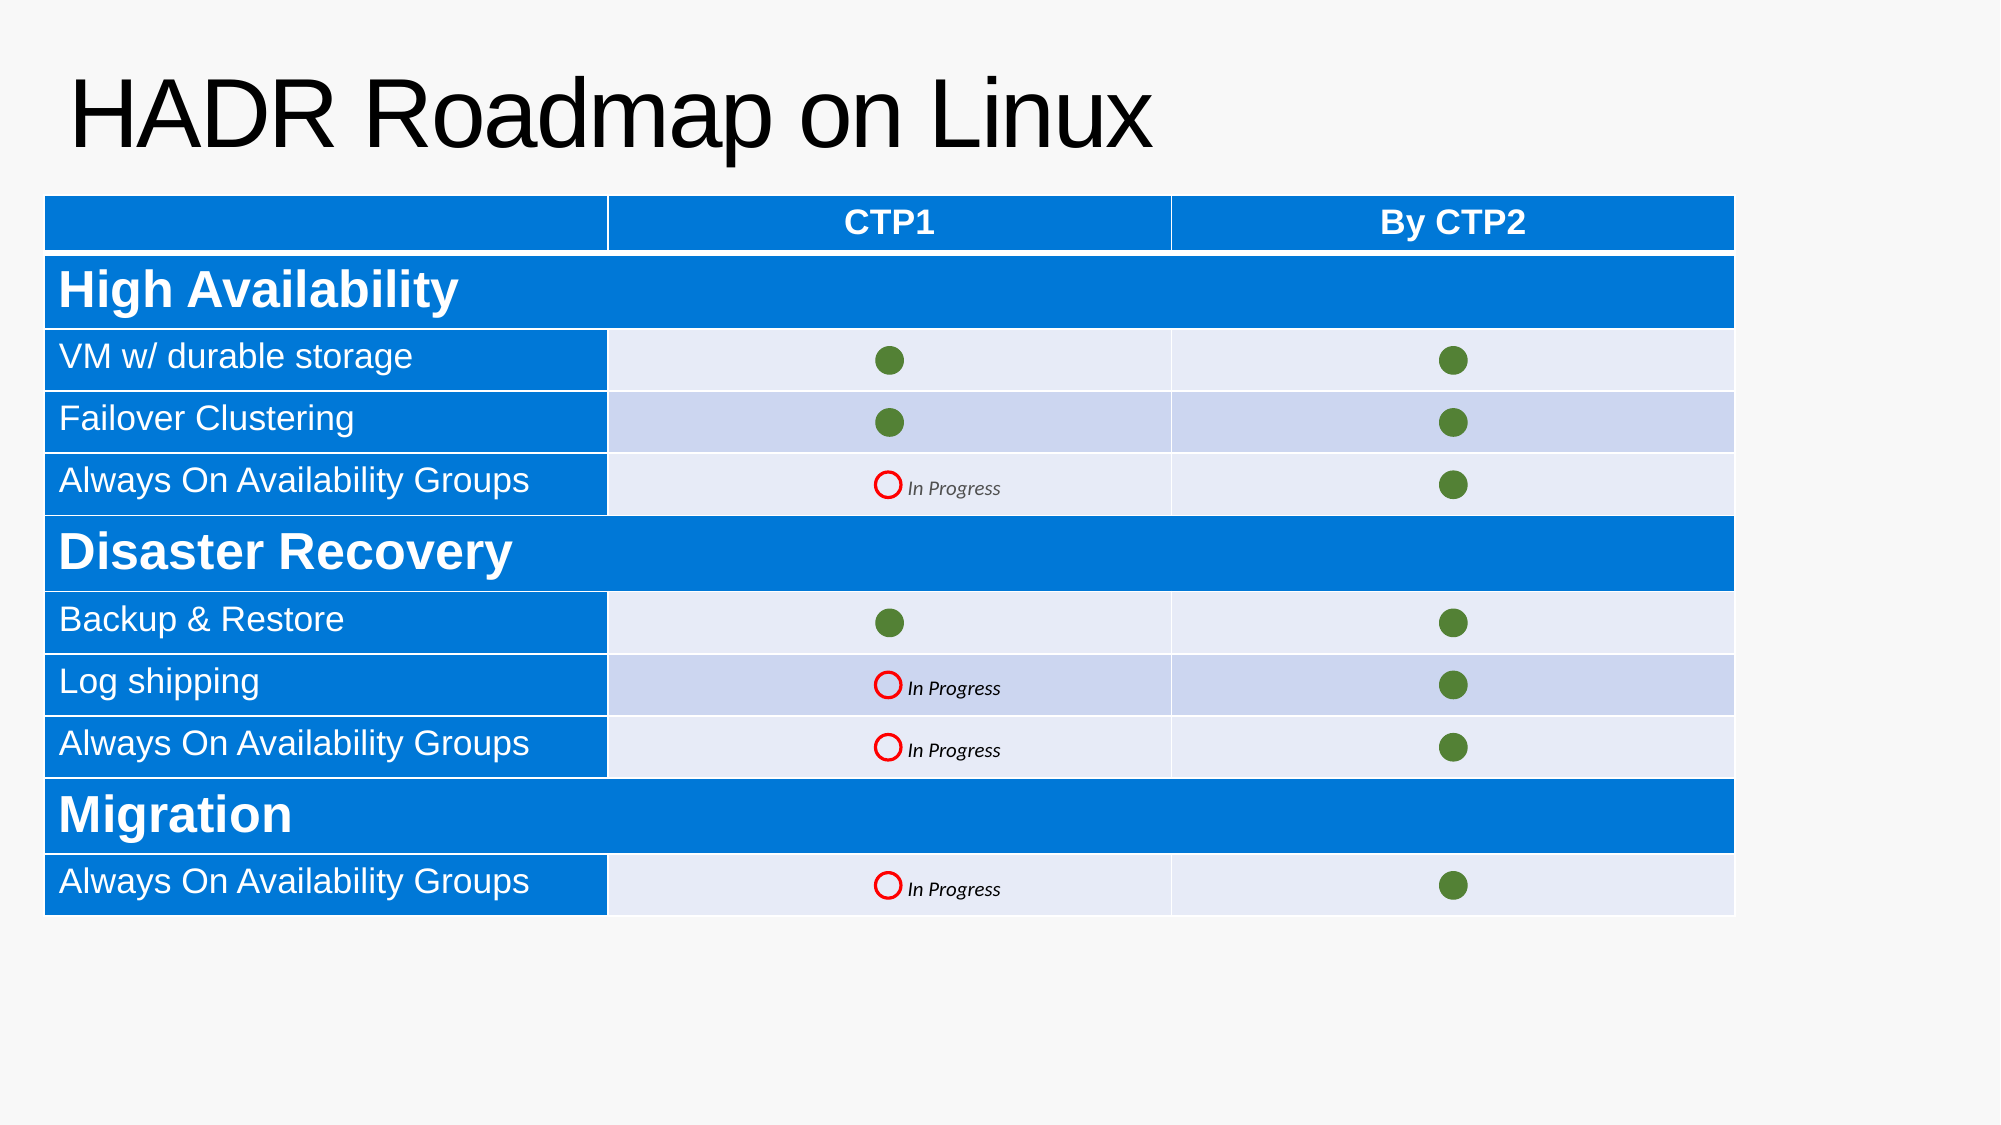

# HADR Roadmap on Linux
|  | CTP1 | By CTP2 |
| --- | --- | --- |
| High Availability |  |  |
| VM w/ durable storage | ● | ● |
| Failover Clustering | ● | ● |
| Always On Availability Groups | ○ In Progress | ● |
| Disaster Recovery |  |  |
| Backup & Restore | ● | ● |
| Log shipping | ○ In Progress | ● |
| Always On Availability Groups | ○ In Progress | ● |
| Migration |  |  |
| Always On Availability Groups | ○ In Progress | ● |